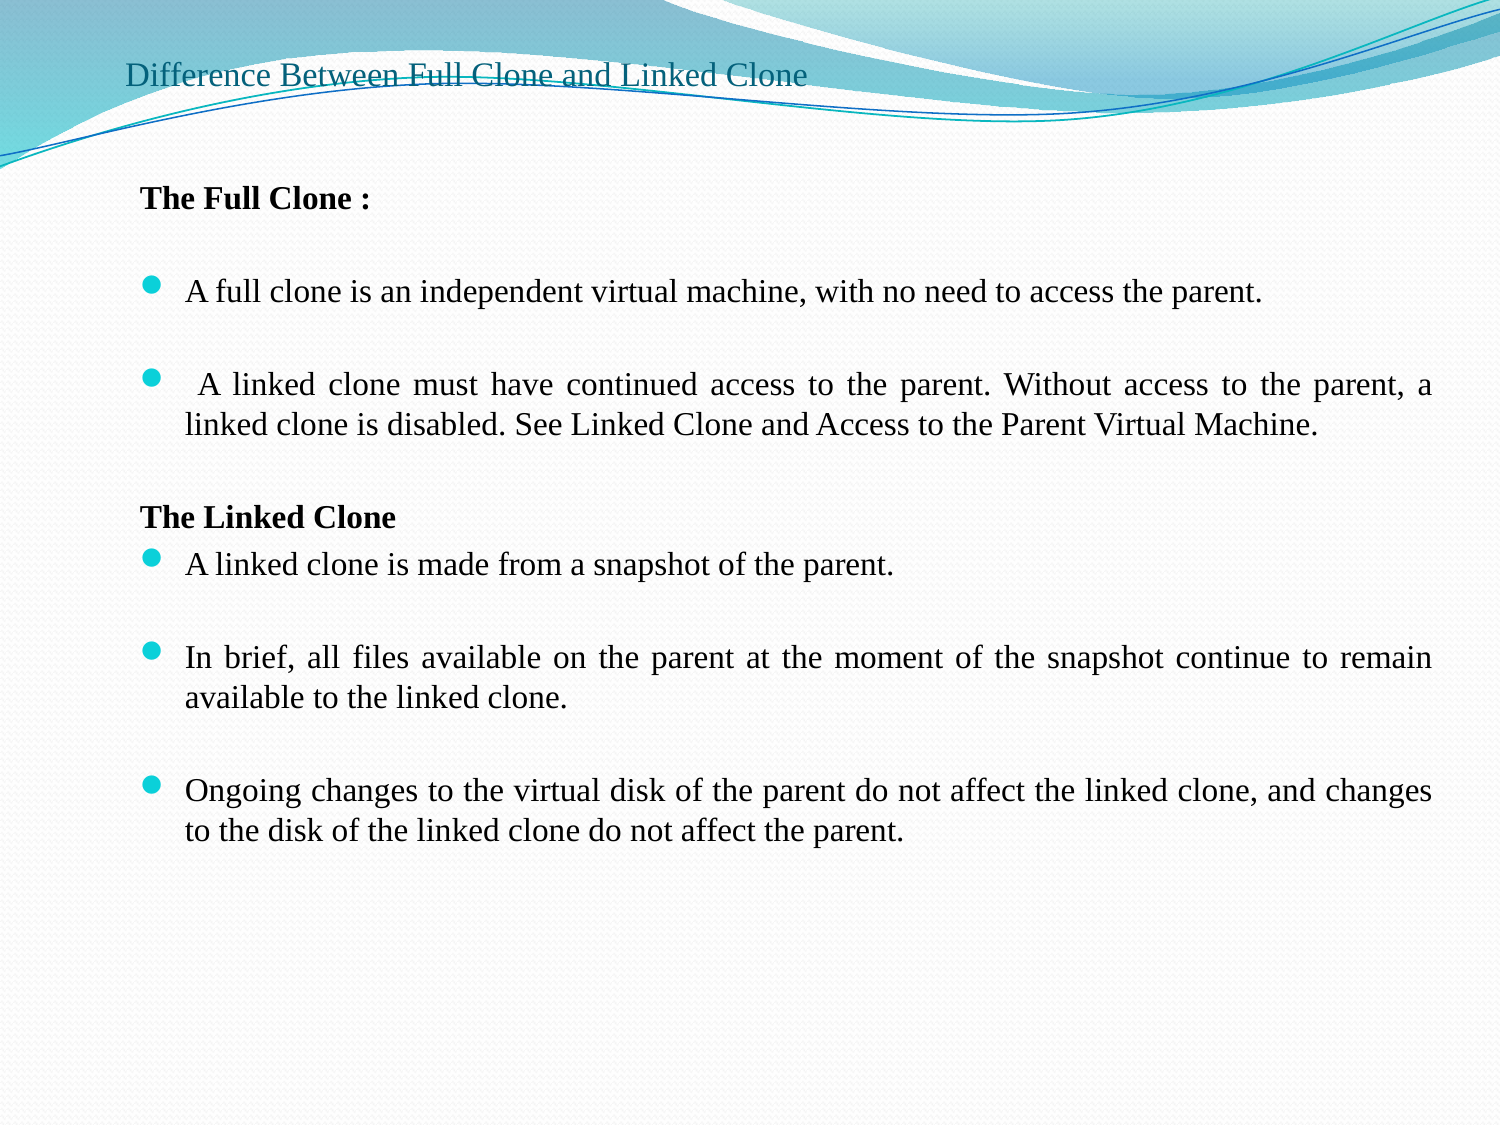

# Difference Between Full Clone and Linked Clone
The Full Clone :

A full clone is an independent virtual machine, with no need to access the parent.

 A linked clone must have continued access to the parent. Without access to the parent, a linked clone is disabled. See Linked Clone and Access to the Parent Virtual Machine.

The Linked Clone
A linked clone is made from a snapshot of the parent.

In brief, all files available on the parent at the moment of the snapshot continue to remain available to the linked clone.

Ongoing changes to the virtual disk of the parent do not affect the linked clone, and changes to the disk of the linked clone do not affect the parent.